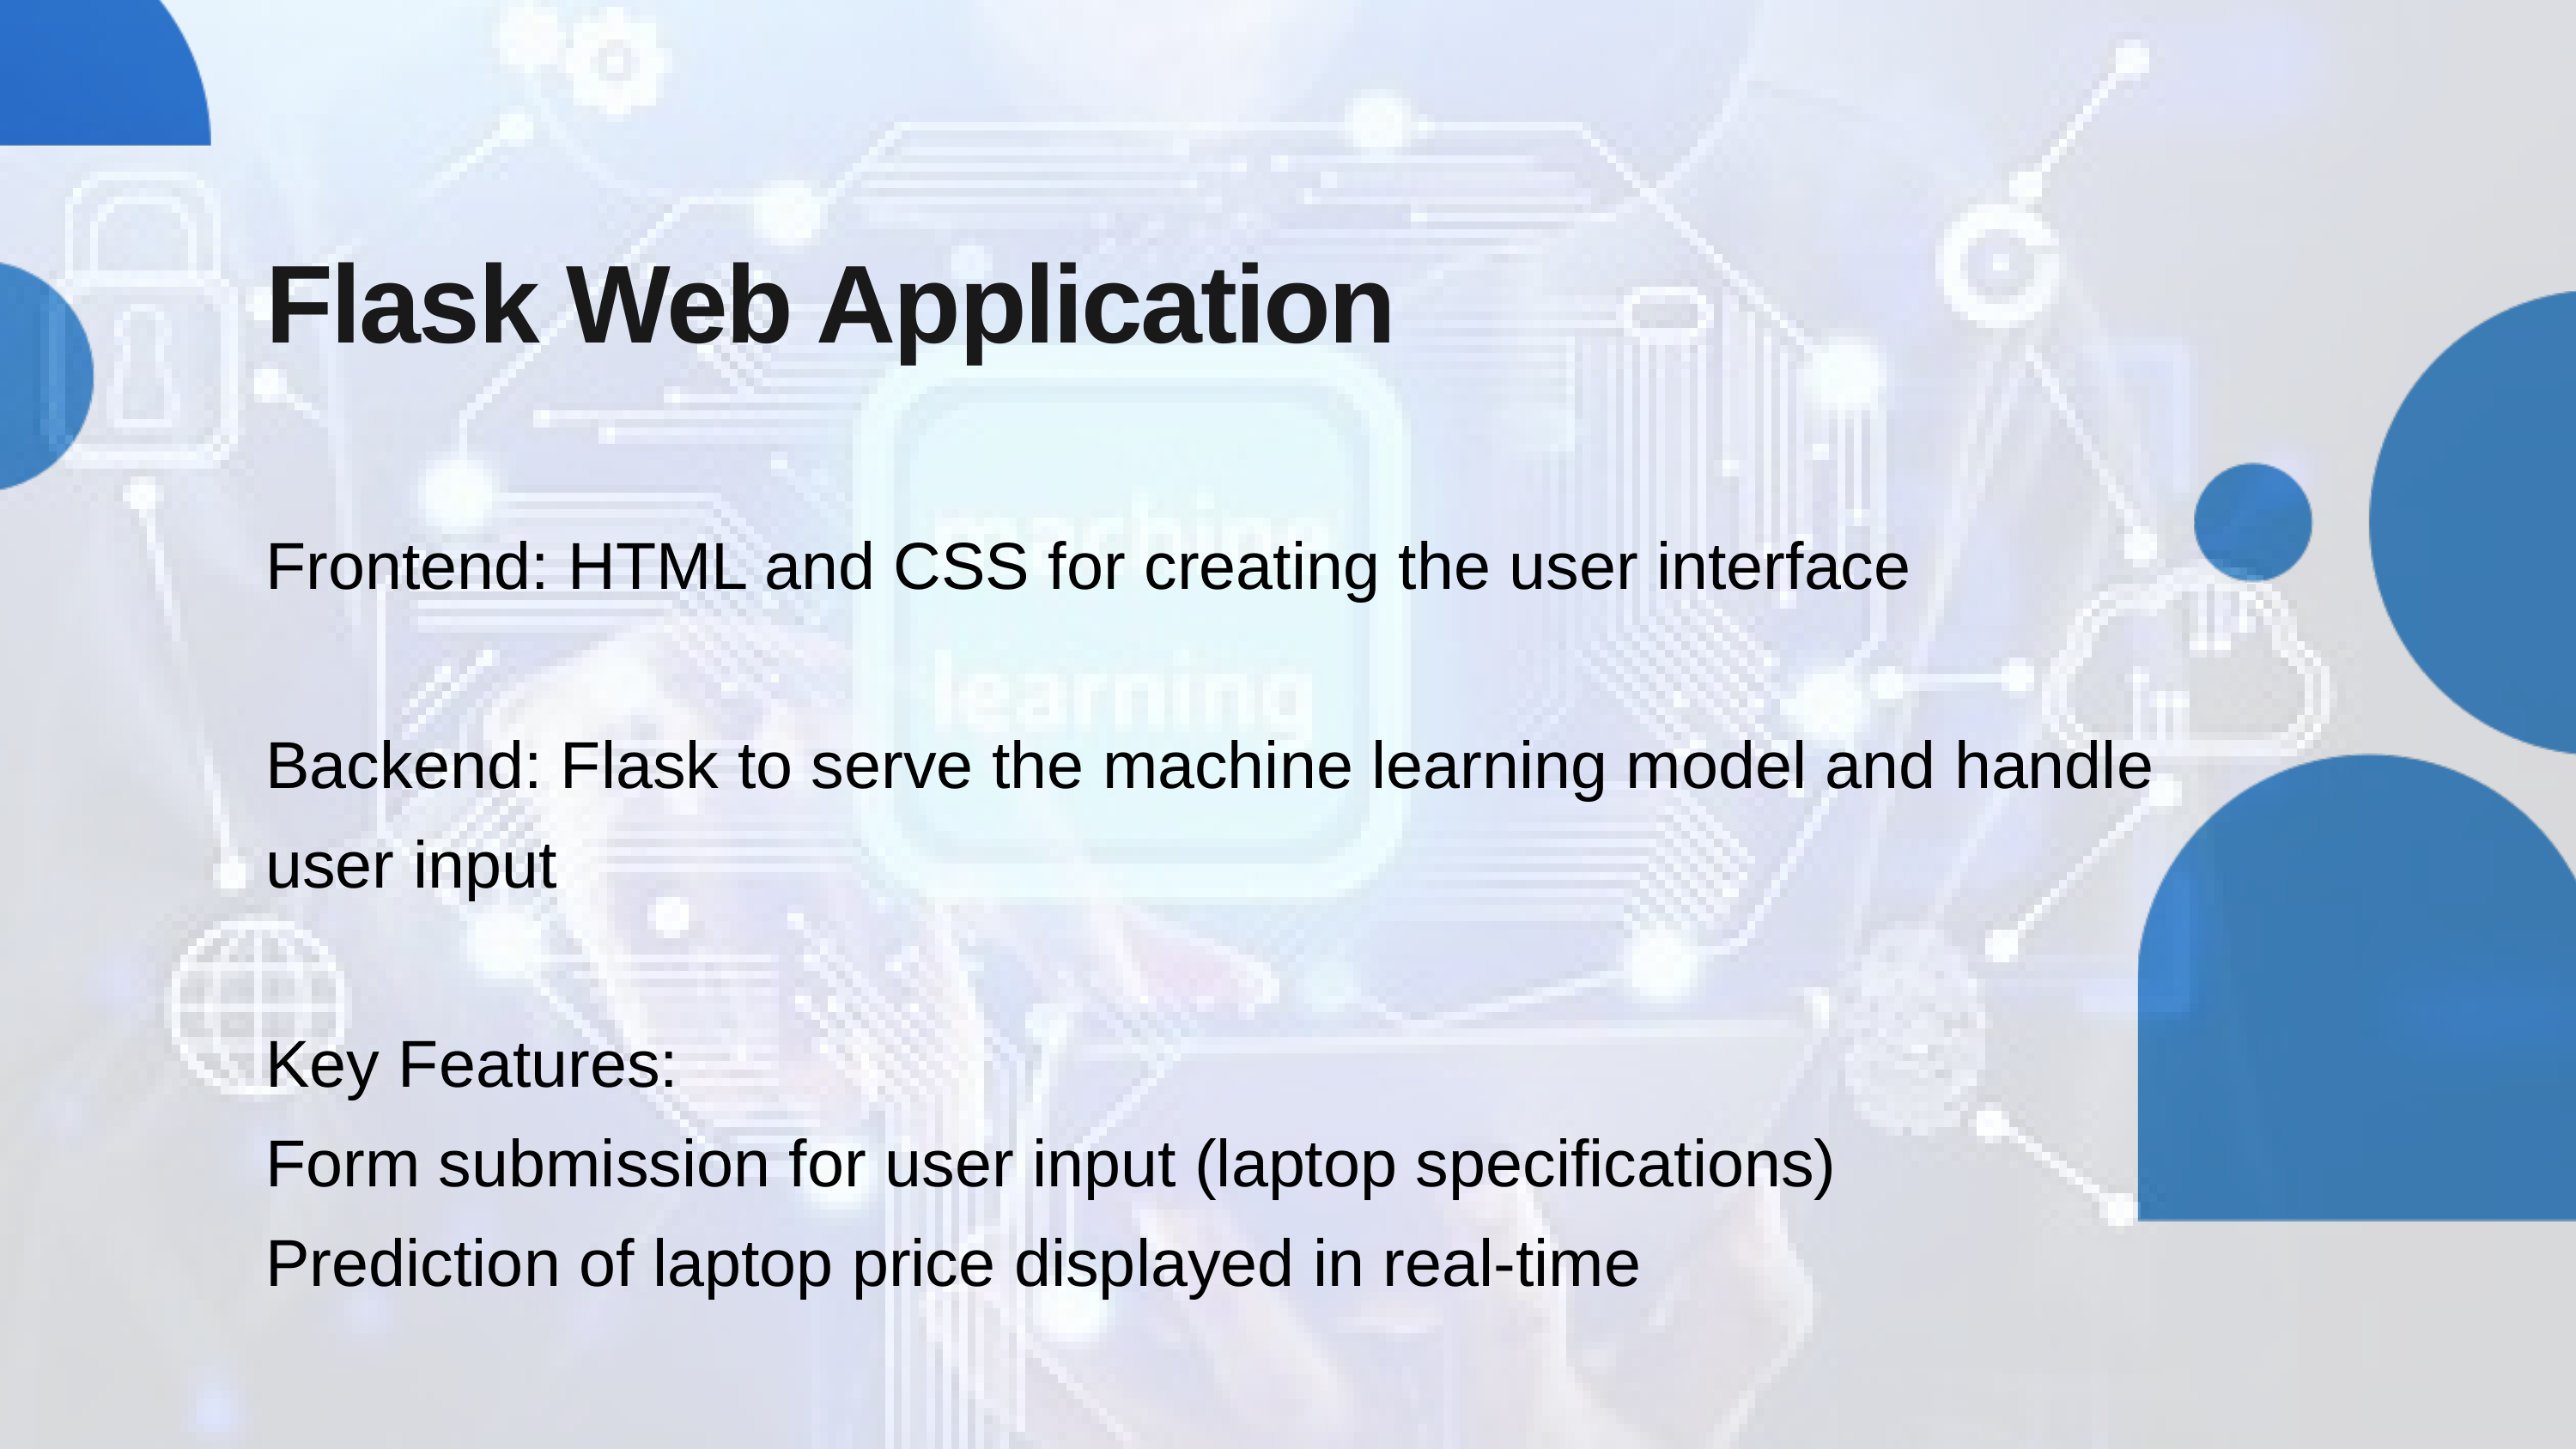

Flask Web Application

Frontend: HTML and CSS for creating the user interface

Backend: Flask to serve the machine learning model and handle user input

Key Features:
Form submission for user input (laptop specifications)
Prediction of laptop price displayed in real-time